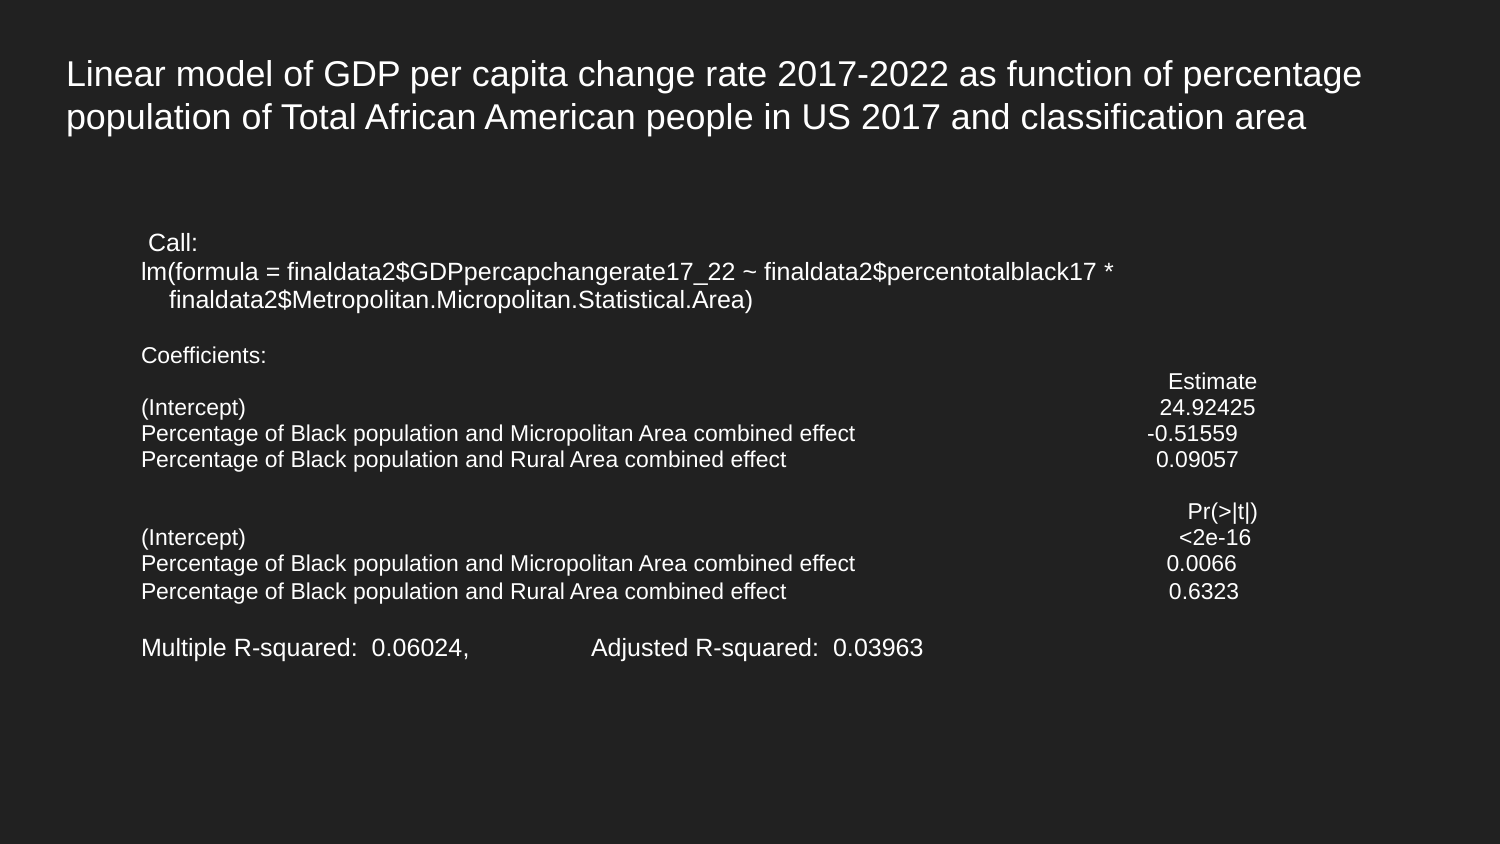

# Linear model of GDP per capita change rate 2017-2022 as function of percentage population of Total African American people in US 2017 and classification area
 Call:
lm(formula = finaldata2$GDPpercapchangerate17_22 ~ finaldata2$percentotalblack17 *
    finaldata2$Metropolitan.Micropolitan.Statistical.Area)

Coefficients:
                                                                                                                                                              Estimate
(Intercept)                                                                                                                                             24.92425
Percentage of Black population and Micropolitan Area combined effect                                             -0.51559
Percentage of Black population and Rural Area combined effect                                                         0.09057

                                                                                                                                                                 Pr(>|t|)
(Intercept)                                                                                                                                                <2e-16
Percentage of Black population and Micropolitan Area combined effect                                                0.0066
Percentage of Black population and Rural Area combined effect                                                           0.6323

Multiple R-squared:  0.06024,	Adjusted R-squared:  0.03963